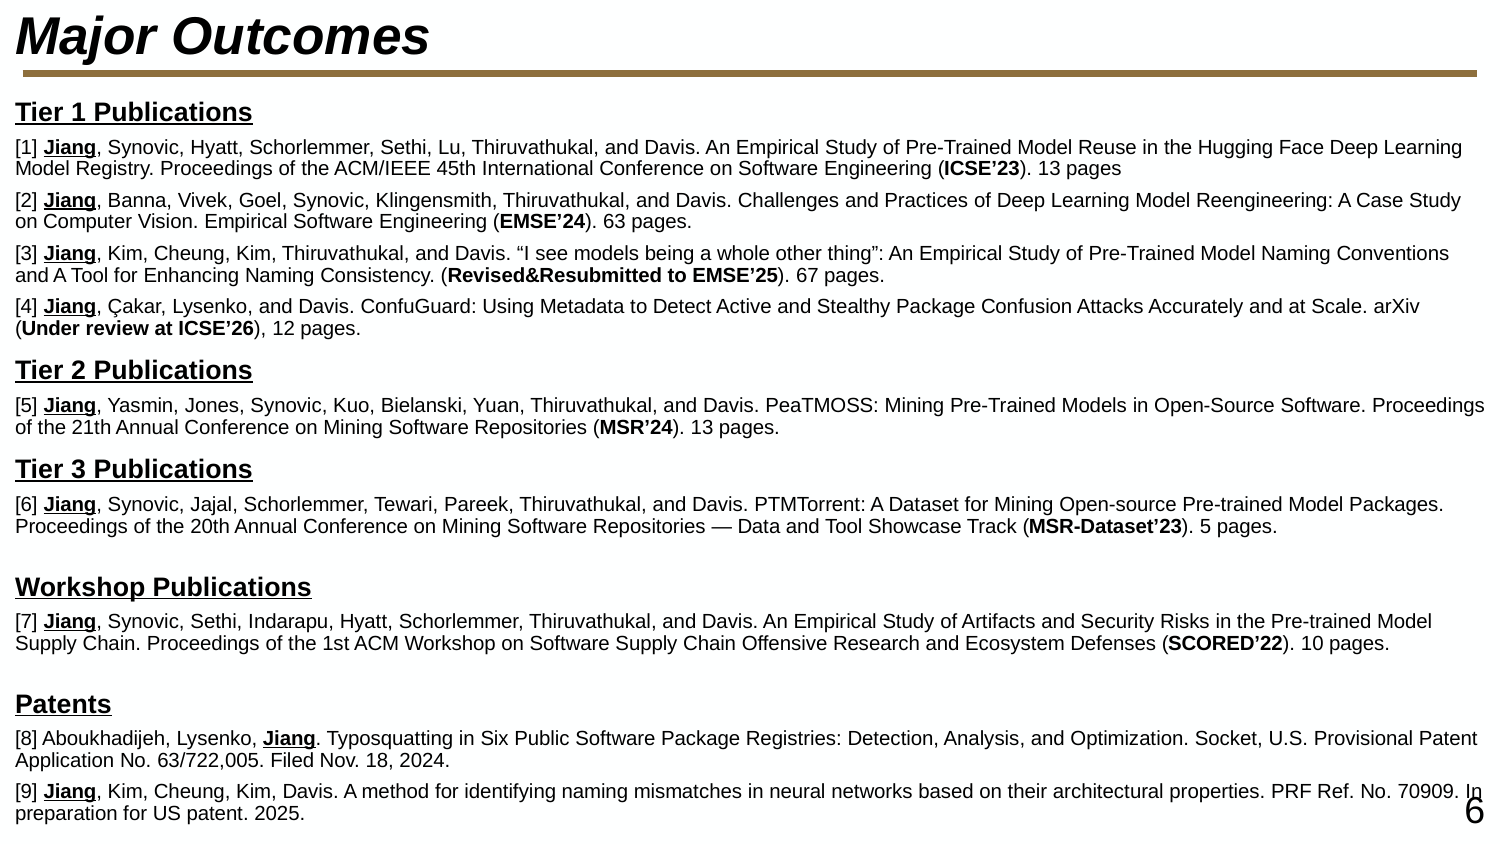

# Major Outcomes
Tier 1 Publications
[1] Jiang, Synovic, Hyatt, Schorlemmer, Sethi, Lu, Thiruvathukal, and Davis. An Empirical Study of Pre-Trained Model Reuse in the Hugging Face Deep Learning Model Registry. Proceedings of the ACM/IEEE 45th International Conference on Software Engineering (ICSE’23). 13 pages
[2] Jiang, Banna, Vivek, Goel, Synovic, Klingensmith, Thiruvathukal, and Davis. Challenges and Practices of Deep Learning Model Reengineering: A Case Study on Computer Vision. Empirical Software Engineering (EMSE’24). 63 pages.
[3] Jiang, Kim, Cheung, Kim, Thiruvathukal, and Davis. “I see models being a whole other thing”: An Empirical Study of Pre-Trained Model Naming Conventions and A Tool for Enhancing Naming Consistency. (Revised&Resubmitted to EMSE’25). 67 pages.
[4] Jiang, Çakar, Lysenko, and Davis. ConfuGuard: Using Metadata to Detect Active and Stealthy Package Confusion Attacks Accurately and at Scale. arXiv (Under review at ICSE’26), 12 pages.
Tier 2 Publications
[5] Jiang, Yasmin, Jones, Synovic, Kuo, Bielanski, Yuan, Thiruvathukal, and Davis. PeaTMOSS: Mining Pre-Trained Models in Open-Source Software. Proceedings of the 21th Annual Conference on Mining Software Repositories (MSR’24). 13 pages.
Tier 3 Publications
[6] Jiang, Synovic, Jajal, Schorlemmer, Tewari, Pareek, Thiruvathukal, and Davis. PTMTorrent: A Dataset for Mining Open-source Pre-trained Model Packages. Proceedings of the 20th Annual Conference on Mining Software Repositories — Data and Tool Showcase Track (MSR-Dataset’23). 5 pages.
Workshop Publications
[7] Jiang, Synovic, Sethi, Indarapu, Hyatt, Schorlemmer, Thiruvathukal, and Davis. An Empirical Study of Artifacts and Security Risks in the Pre-trained Model Supply Chain. Proceedings of the 1st ACM Workshop on Software Supply Chain Offensive Research and Ecosystem Defenses (SCORED’22). 10 pages.
Patents
[8] Aboukhadijeh, Lysenko, Jiang. Typosquatting in Six Public Software Package Registries: Detection, Analysis, and Optimization. Socket, U.S. Provisional Patent Application No. 63/722,005. Filed Nov. 18, 2024.
[9] Jiang, Kim, Cheung, Kim, Davis. A method for identifying naming mismatches in neural networks based on their architectural properties. PRF Ref. No. 70909. In preparation for US patent. 2025.
6